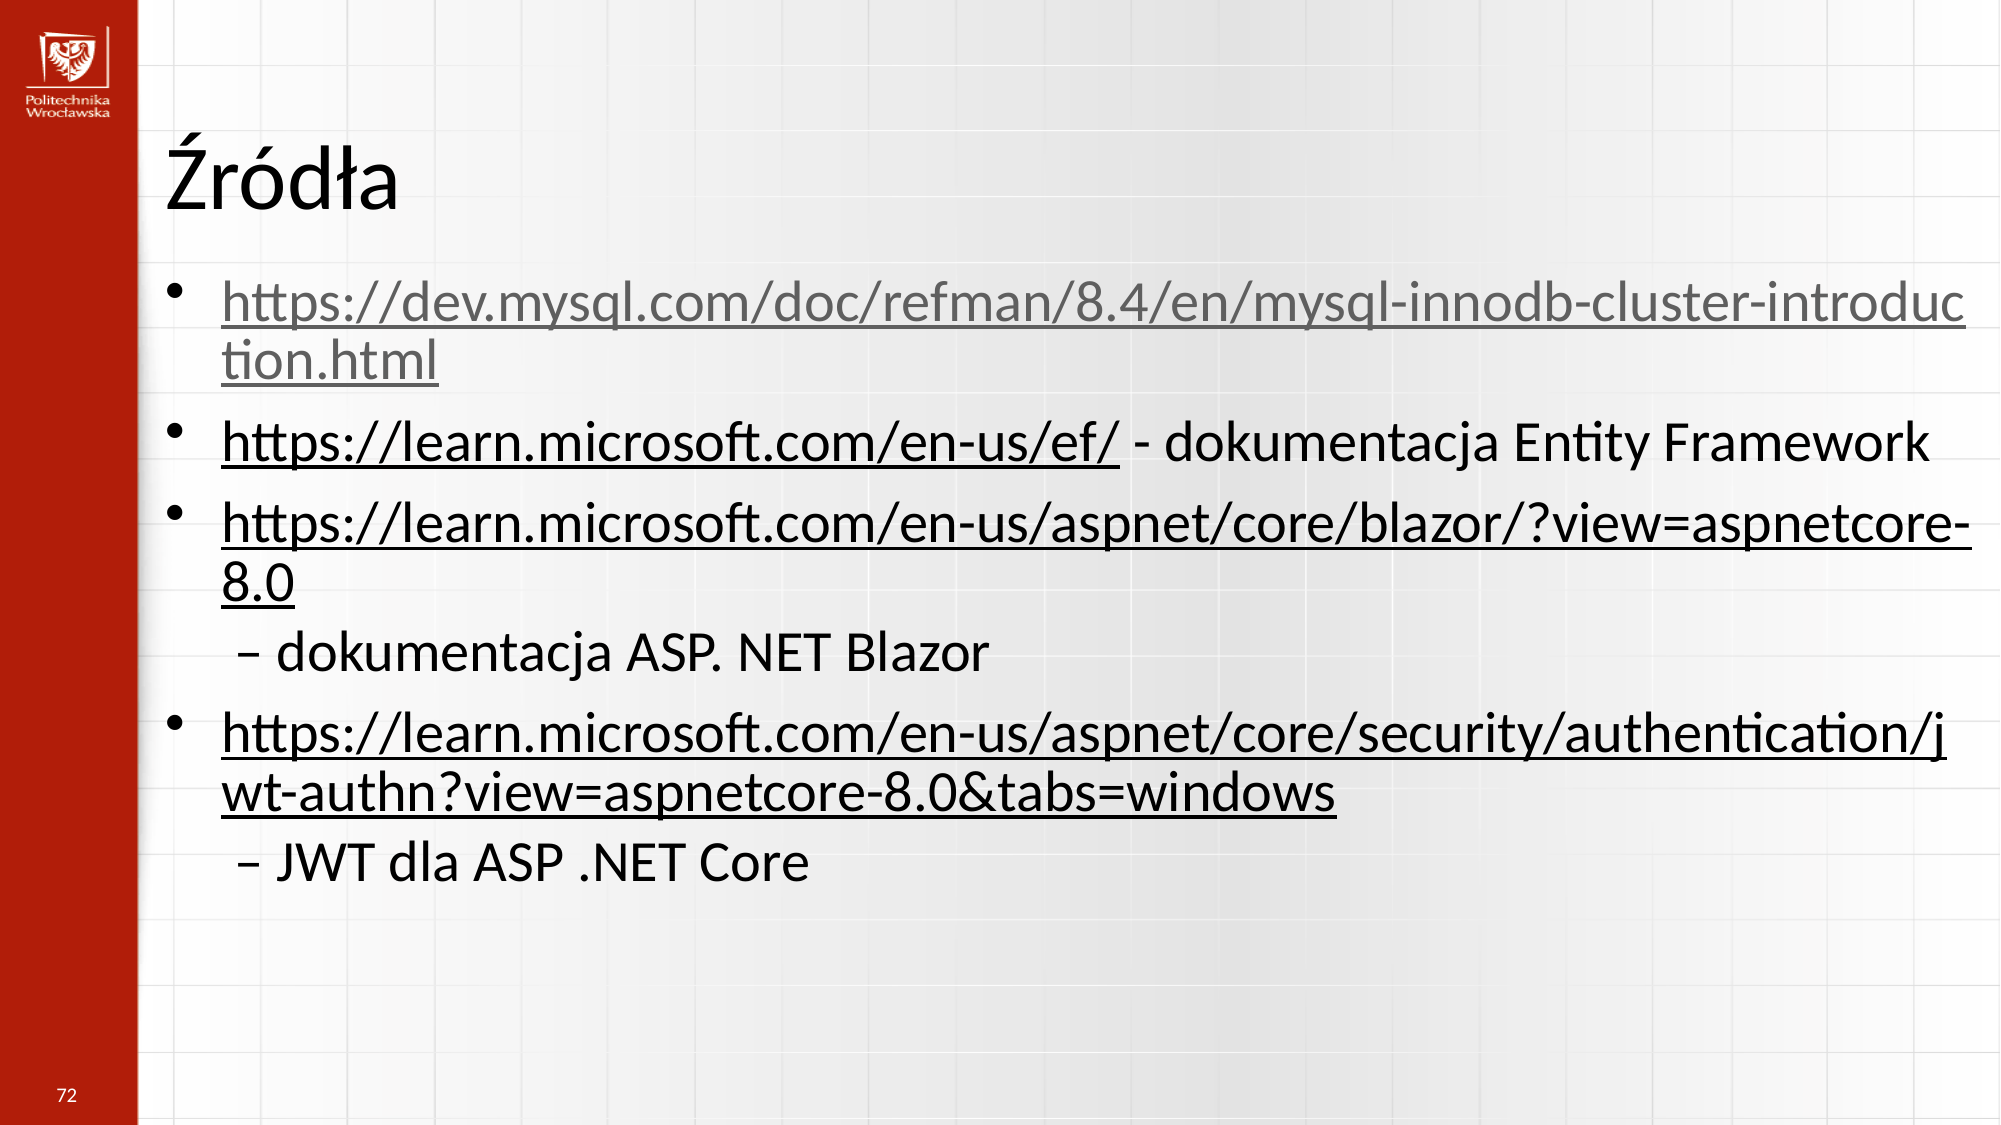

Źródła
https://dev.mysql.com/doc/refman/8.4/en/mysql-innodb-cluster-introduction.html
https://learn.microsoft.com/en-us/ef/ - dokumentacja Entity Framework
https://learn.microsoft.com/en-us/aspnet/core/blazor/?view=aspnetcore-8.0 – dokumentacja ASP. NET Blazor
https://learn.microsoft.com/en-us/aspnet/core/security/authentication/jwt-authn?view=aspnetcore-8.0&tabs=windows – JWT dla ASP .NET Core